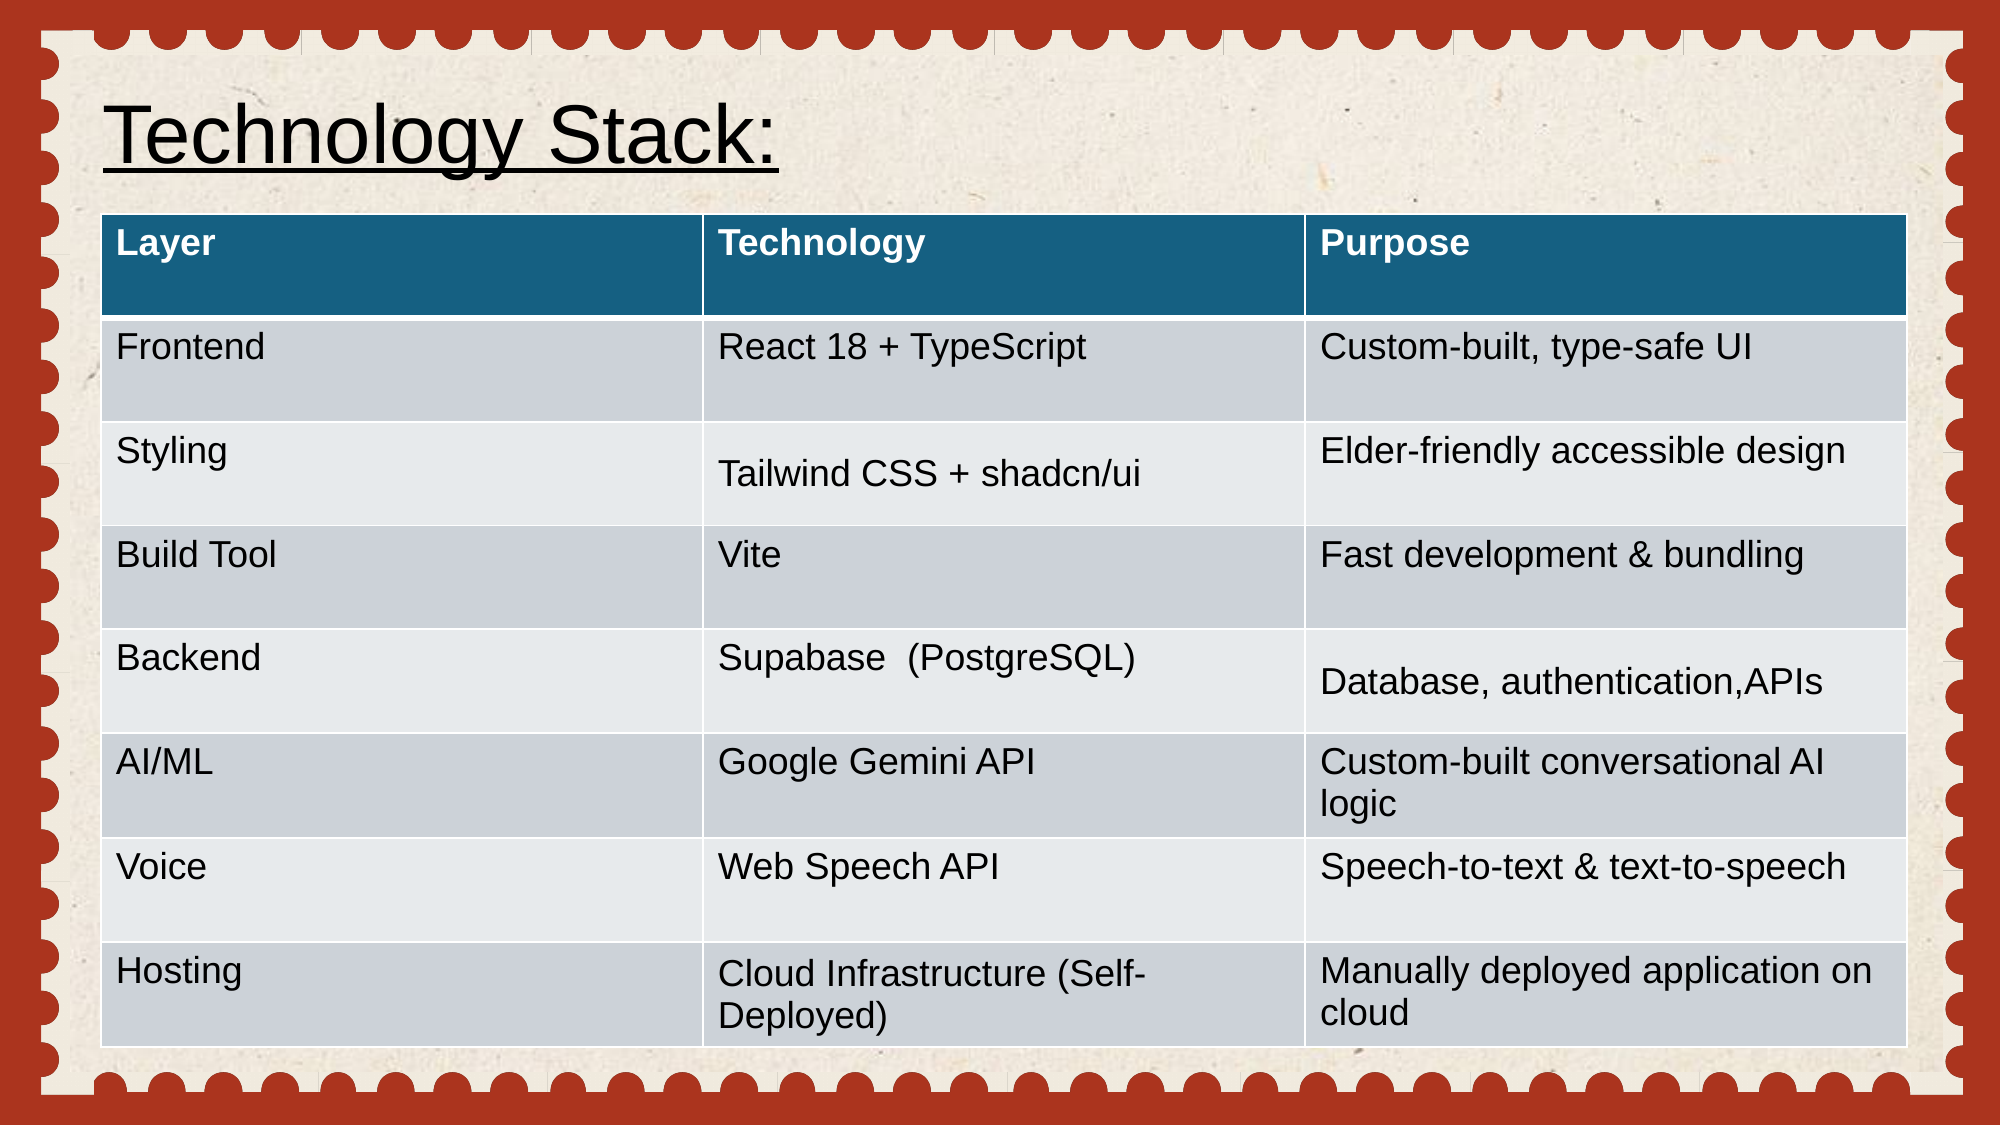

Technology Stack:
| Layer | Technology | Purpose |
| --- | --- | --- |
| Frontend | React 18 + TypeScript | Custom-built, type-safe UI |
| Styling | Tailwind CSS + shadcn/ui | Elder-friendly accessible design |
| Build Tool | Vite | Fast development & bundling |
| Backend | Supabase (PostgreSQL) | Database, authentication,APIs |
| AI/ML | Google Gemini API | Custom-built conversational AI logic |
| Voice | Web Speech API | Speech-to-text & text-to-speech |
| Hosting | Cloud Infrastructure (Self-Deployed) | Manually deployed application on cloud |